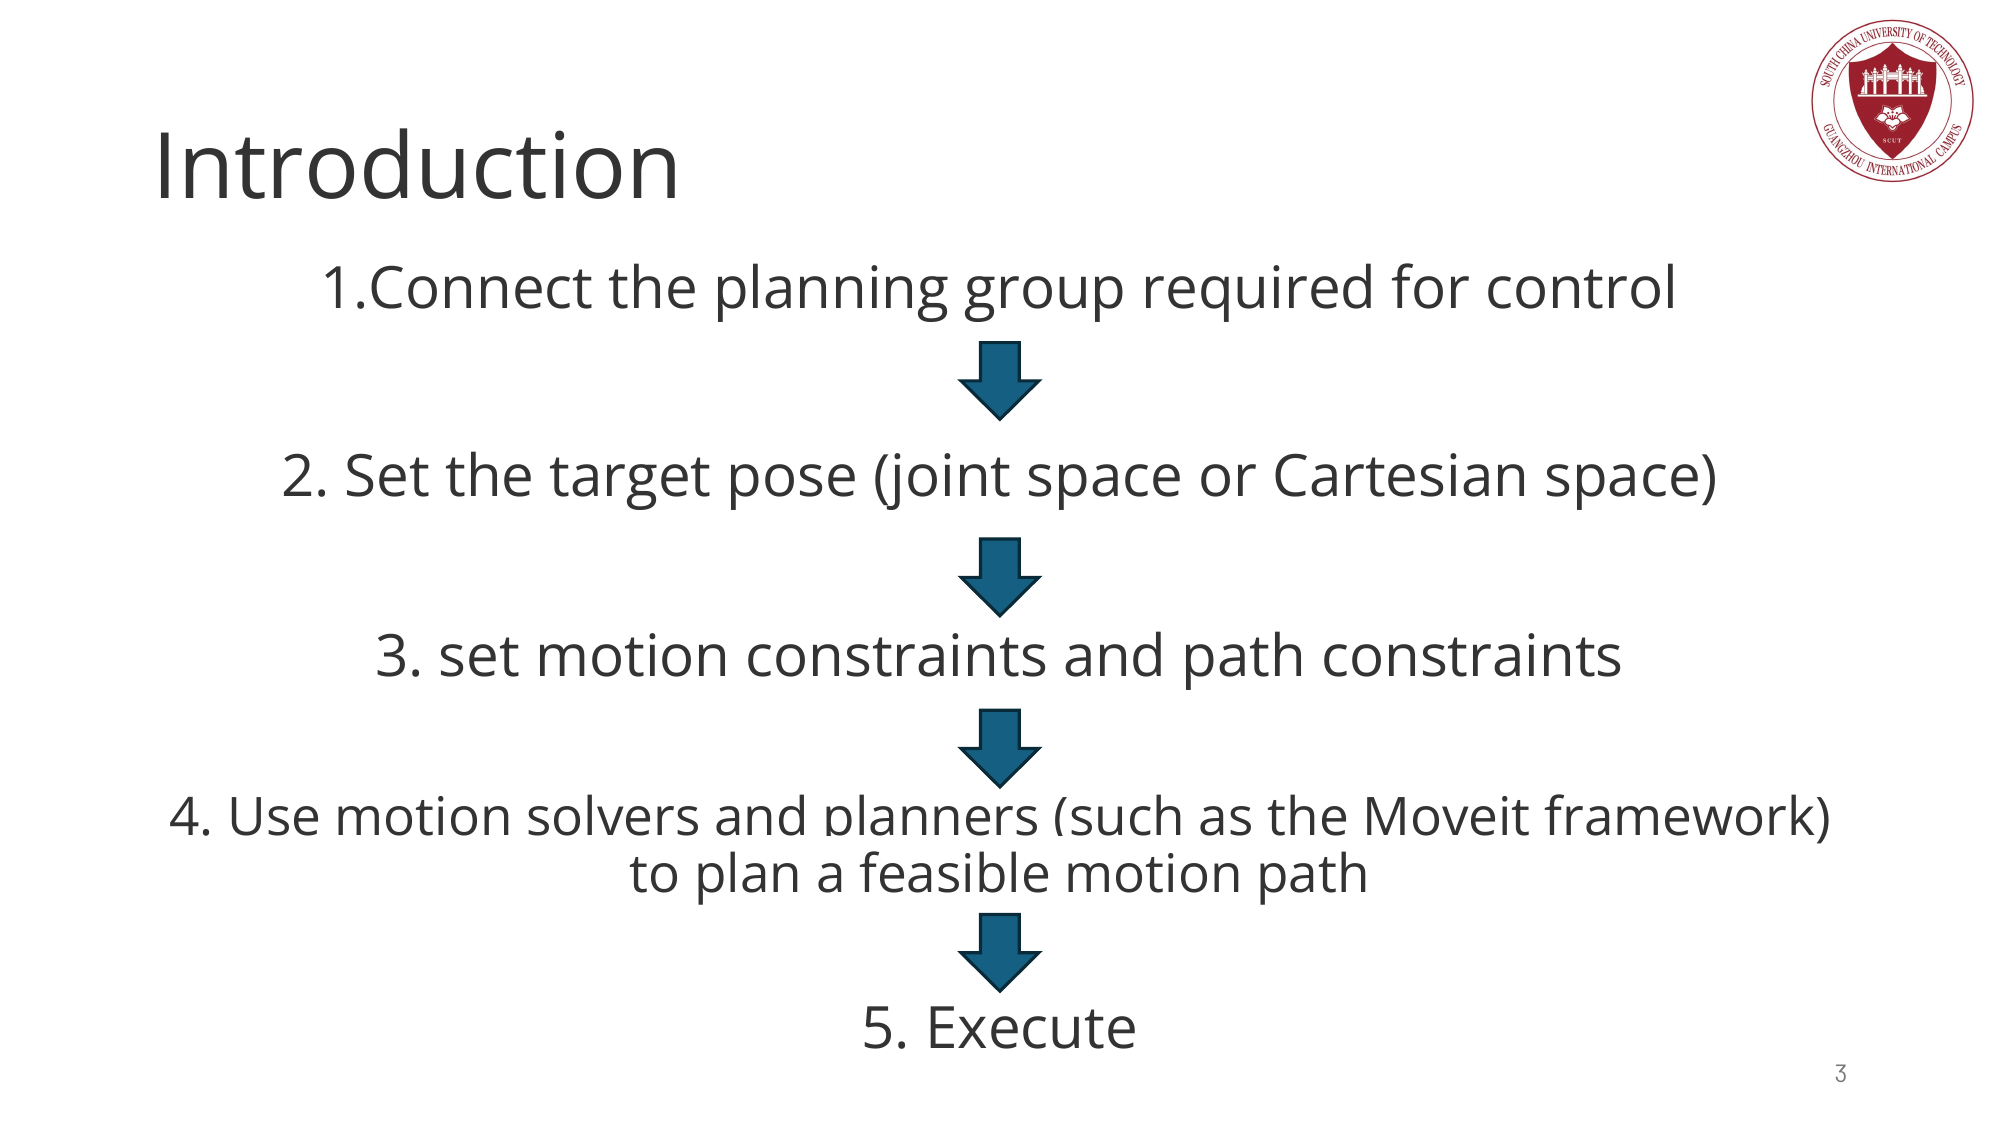

# Introduction
Connect the planning group required for control

2. Set the target pose (joint space or Cartesian space)

3. set motion constraints and path constraints

4. Use motion solvers and planners (such as the Moveit framework) to plan a feasible motion path

5. Execute
3